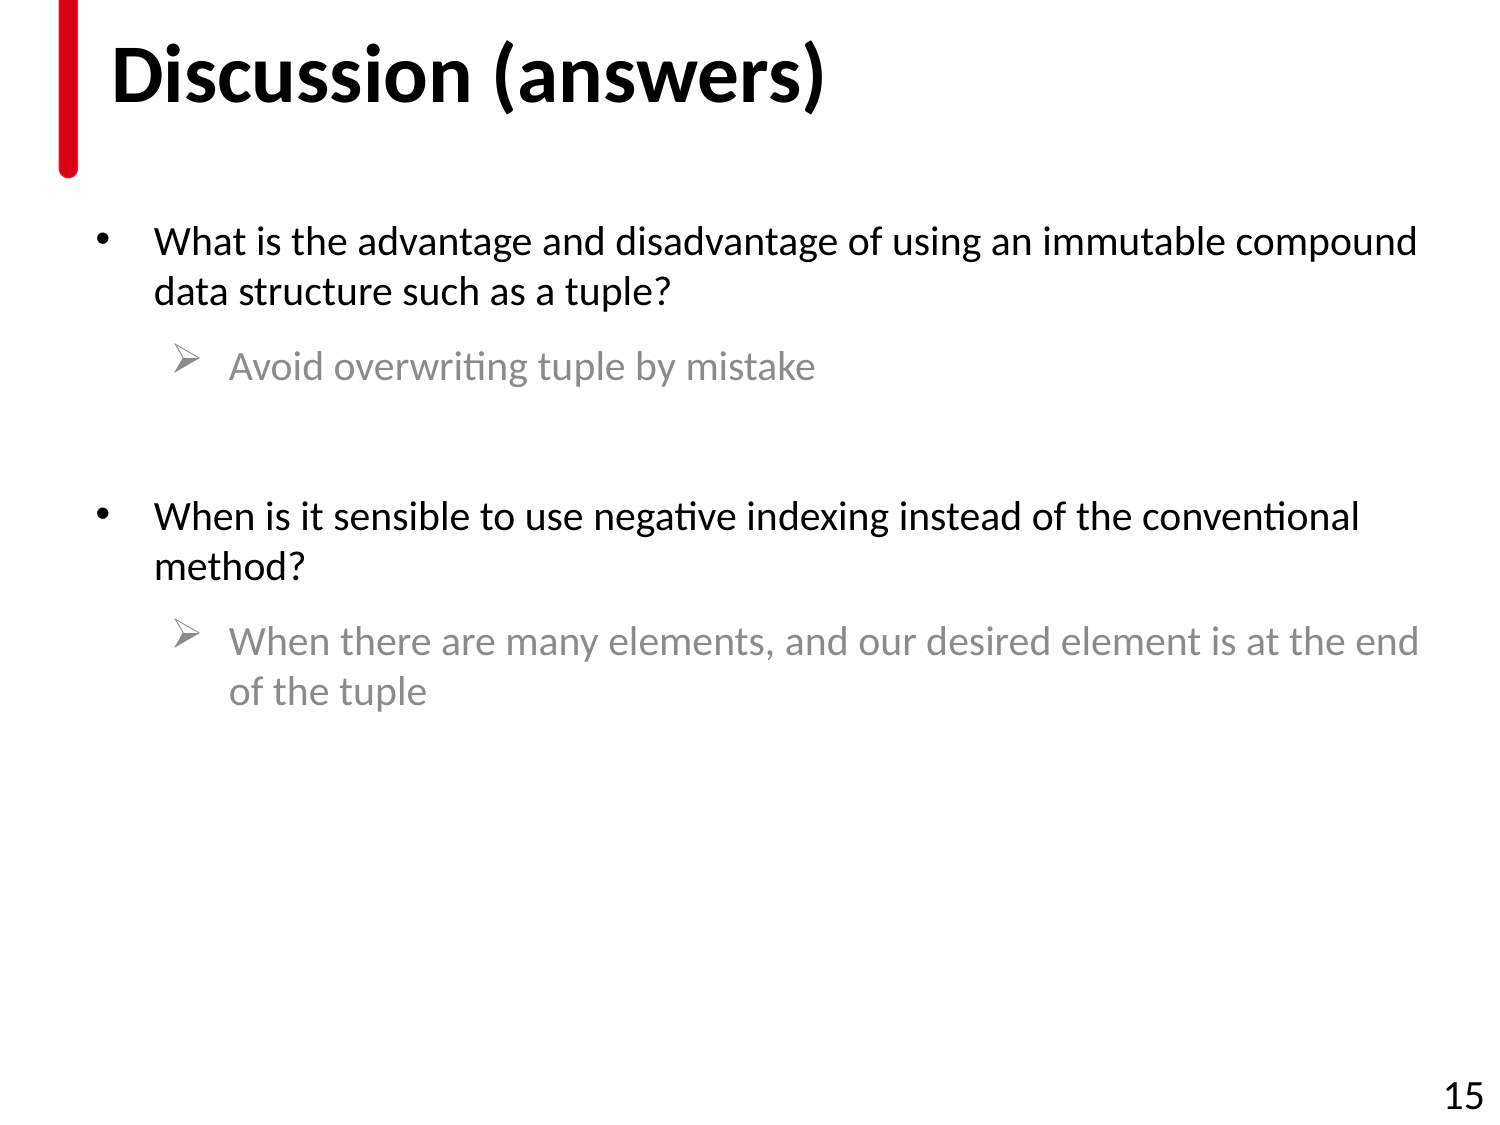

# Discussion (answers)
What is the advantage and disadvantage of using an immutable compound data structure such as a tuple?
Avoid overwriting tuple by mistake

When is it sensible to use negative indexing instead of the conventional method?
When there are many elements, and our desired element is at the end of the tuple